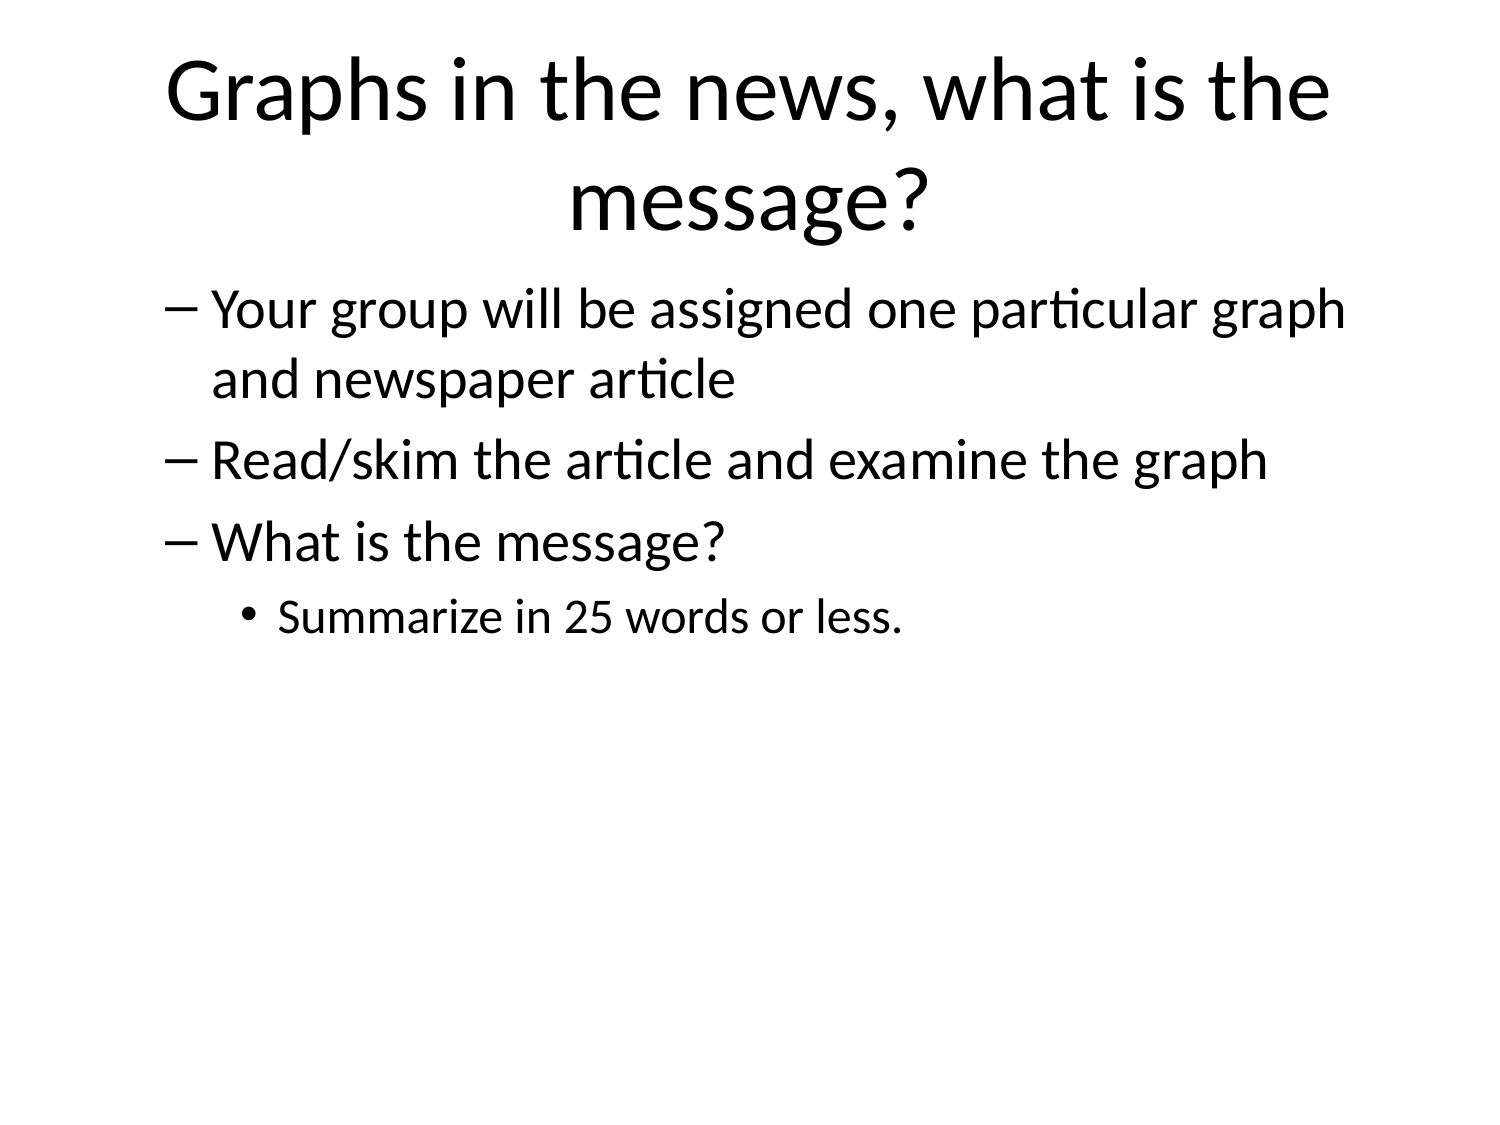

# Graphs in the news, what is the message?
Your group will be assigned one particular graph and newspaper article
Read/skim the article and examine the graph
What is the message?
Summarize in 25 words or less.